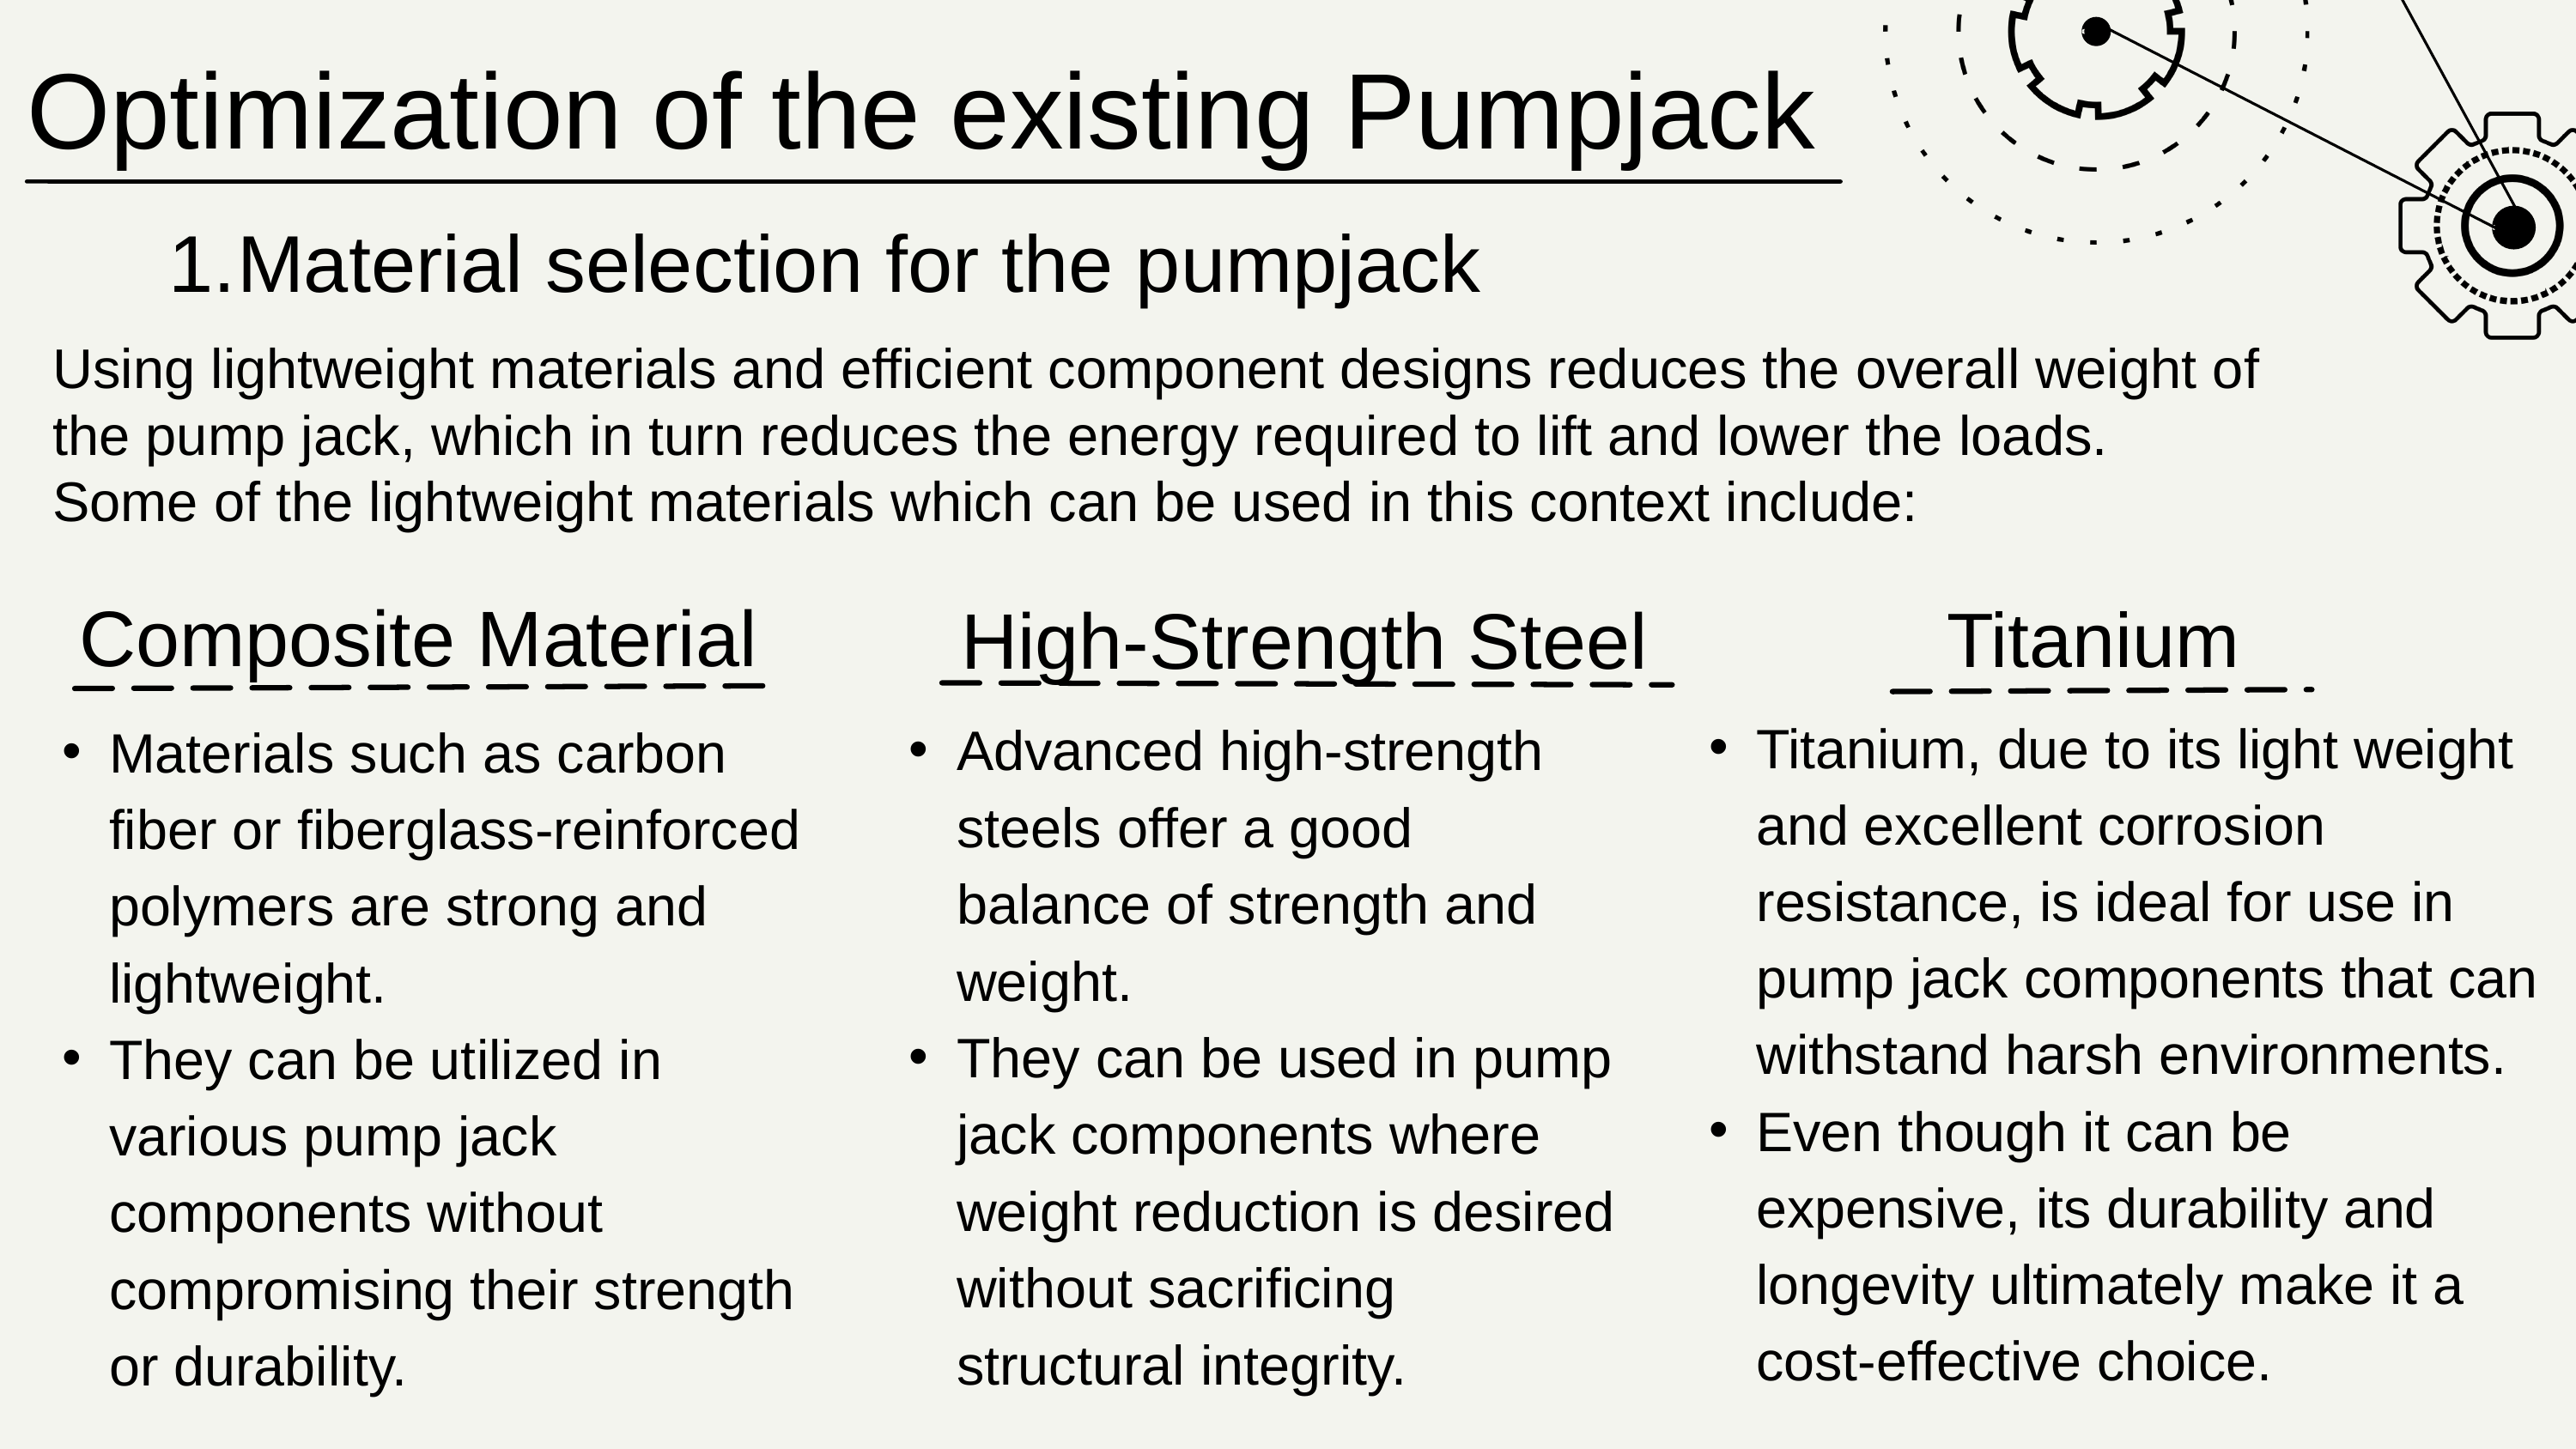

Optimization of the existing Pumpjack

Material selection for the pumpjack

Using lightweight materials and efficient component designs reduces the overall weight of the pump jack, which in turn reduces the energy required to lift and lower the loads.
Some of the lightweight materials which can be used in this context include:
Composite Material
High-Strength Steel
Titanium

Titanium, due to its light weight and excellent corrosion resistance, is ideal for use in pump jack components that can withstand harsh environments.
Even though it can be expensive, its durability and longevity ultimately make it a cost-effective choice.
Advanced high-strength steels offer a good balance of strength and weight.
They can be used in pump jack components where weight reduction is desired without sacrificing structural integrity.
Materials such as carbon fiber or fiberglass-reinforced polymers are strong and lightweight.
They can be utilized in various pump jack components without compromising their strength or durability.